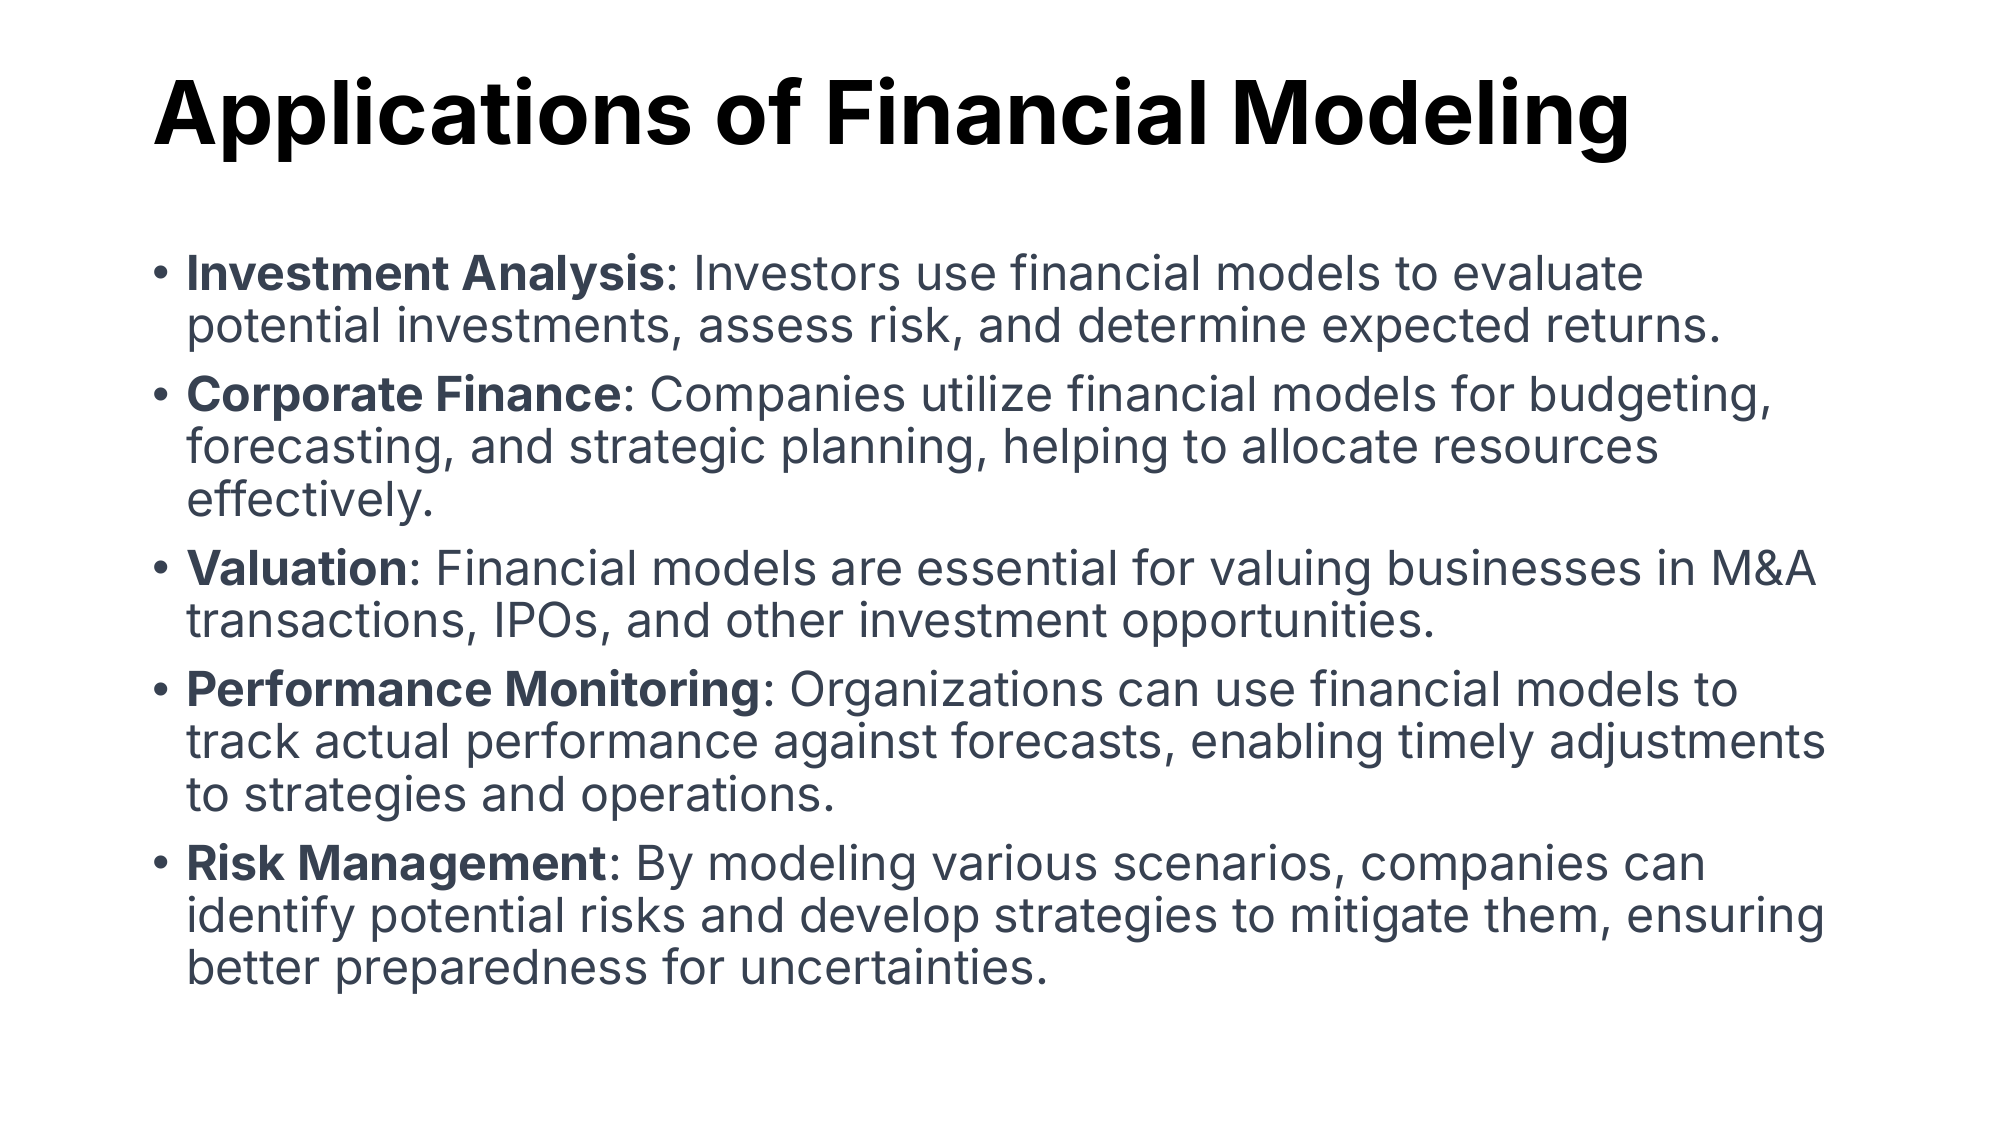

# Applications of Financial Modeling
Investment Analysis: Investors use financial models to evaluate potential investments, assess risk, and determine expected returns.
Corporate Finance: Companies utilize financial models for budgeting, forecasting, and strategic planning, helping to allocate resources effectively.
Valuation: Financial models are essential for valuing businesses in M&A transactions, IPOs, and other investment opportunities.
Performance Monitoring: Organizations can use financial models to track actual performance against forecasts, enabling timely adjustments to strategies and operations.
Risk Management: By modeling various scenarios, companies can identify potential risks and develop strategies to mitigate them, ensuring better preparedness for uncertainties.